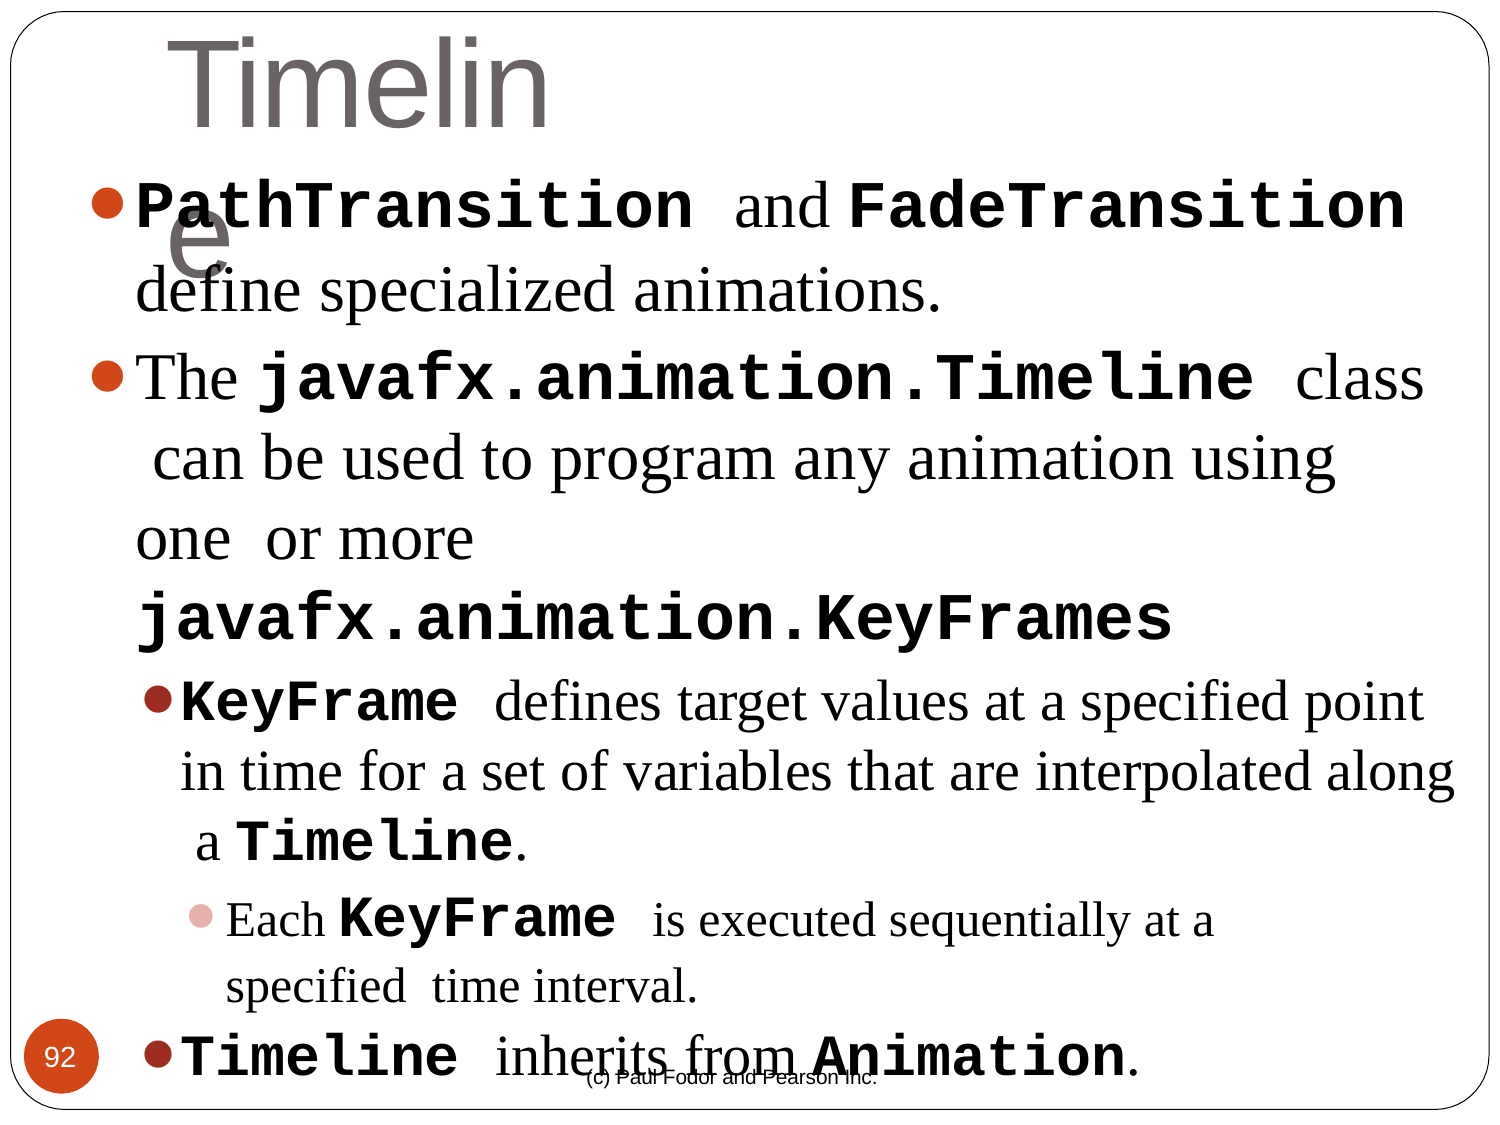

# Timeline
PathTransition and FadeTransition
define specialized animations.
The javafx.animation.Timeline class  can be used to program any animation using one  or more javafx.animation.KeyFrames
KeyFrame defines target values at a specified point  in time for a set of variables that are interpolated along  a Timeline.
Each KeyFrame is executed sequentially at a specified  time interval.
Timeline inherits from Animation.

92
(c) Paul Fodor and Pearson Inc.